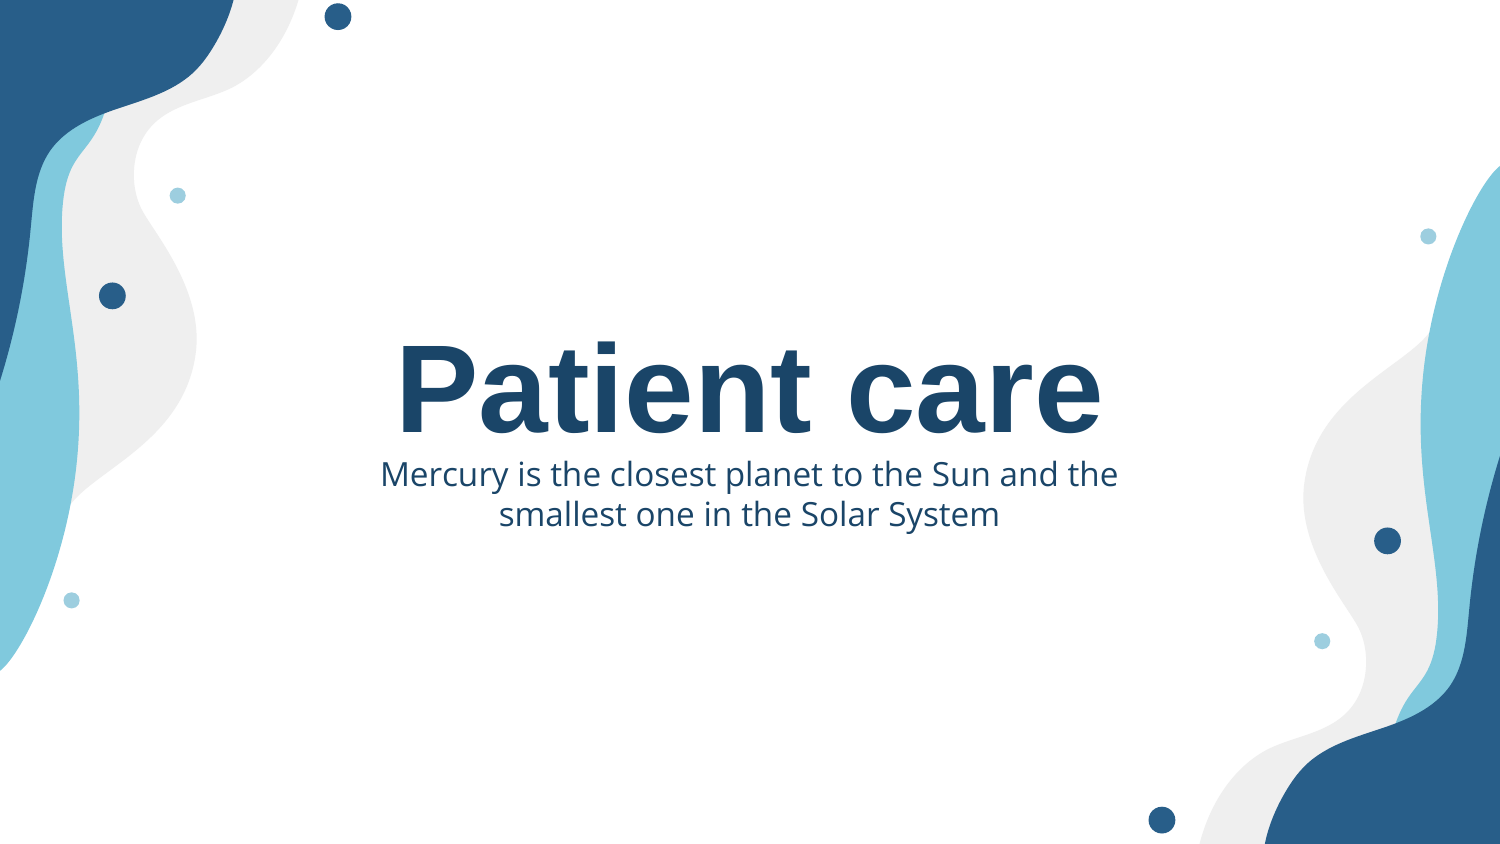

# Patient care
Mercury is the closest planet to the Sun and the smallest one in the Solar System